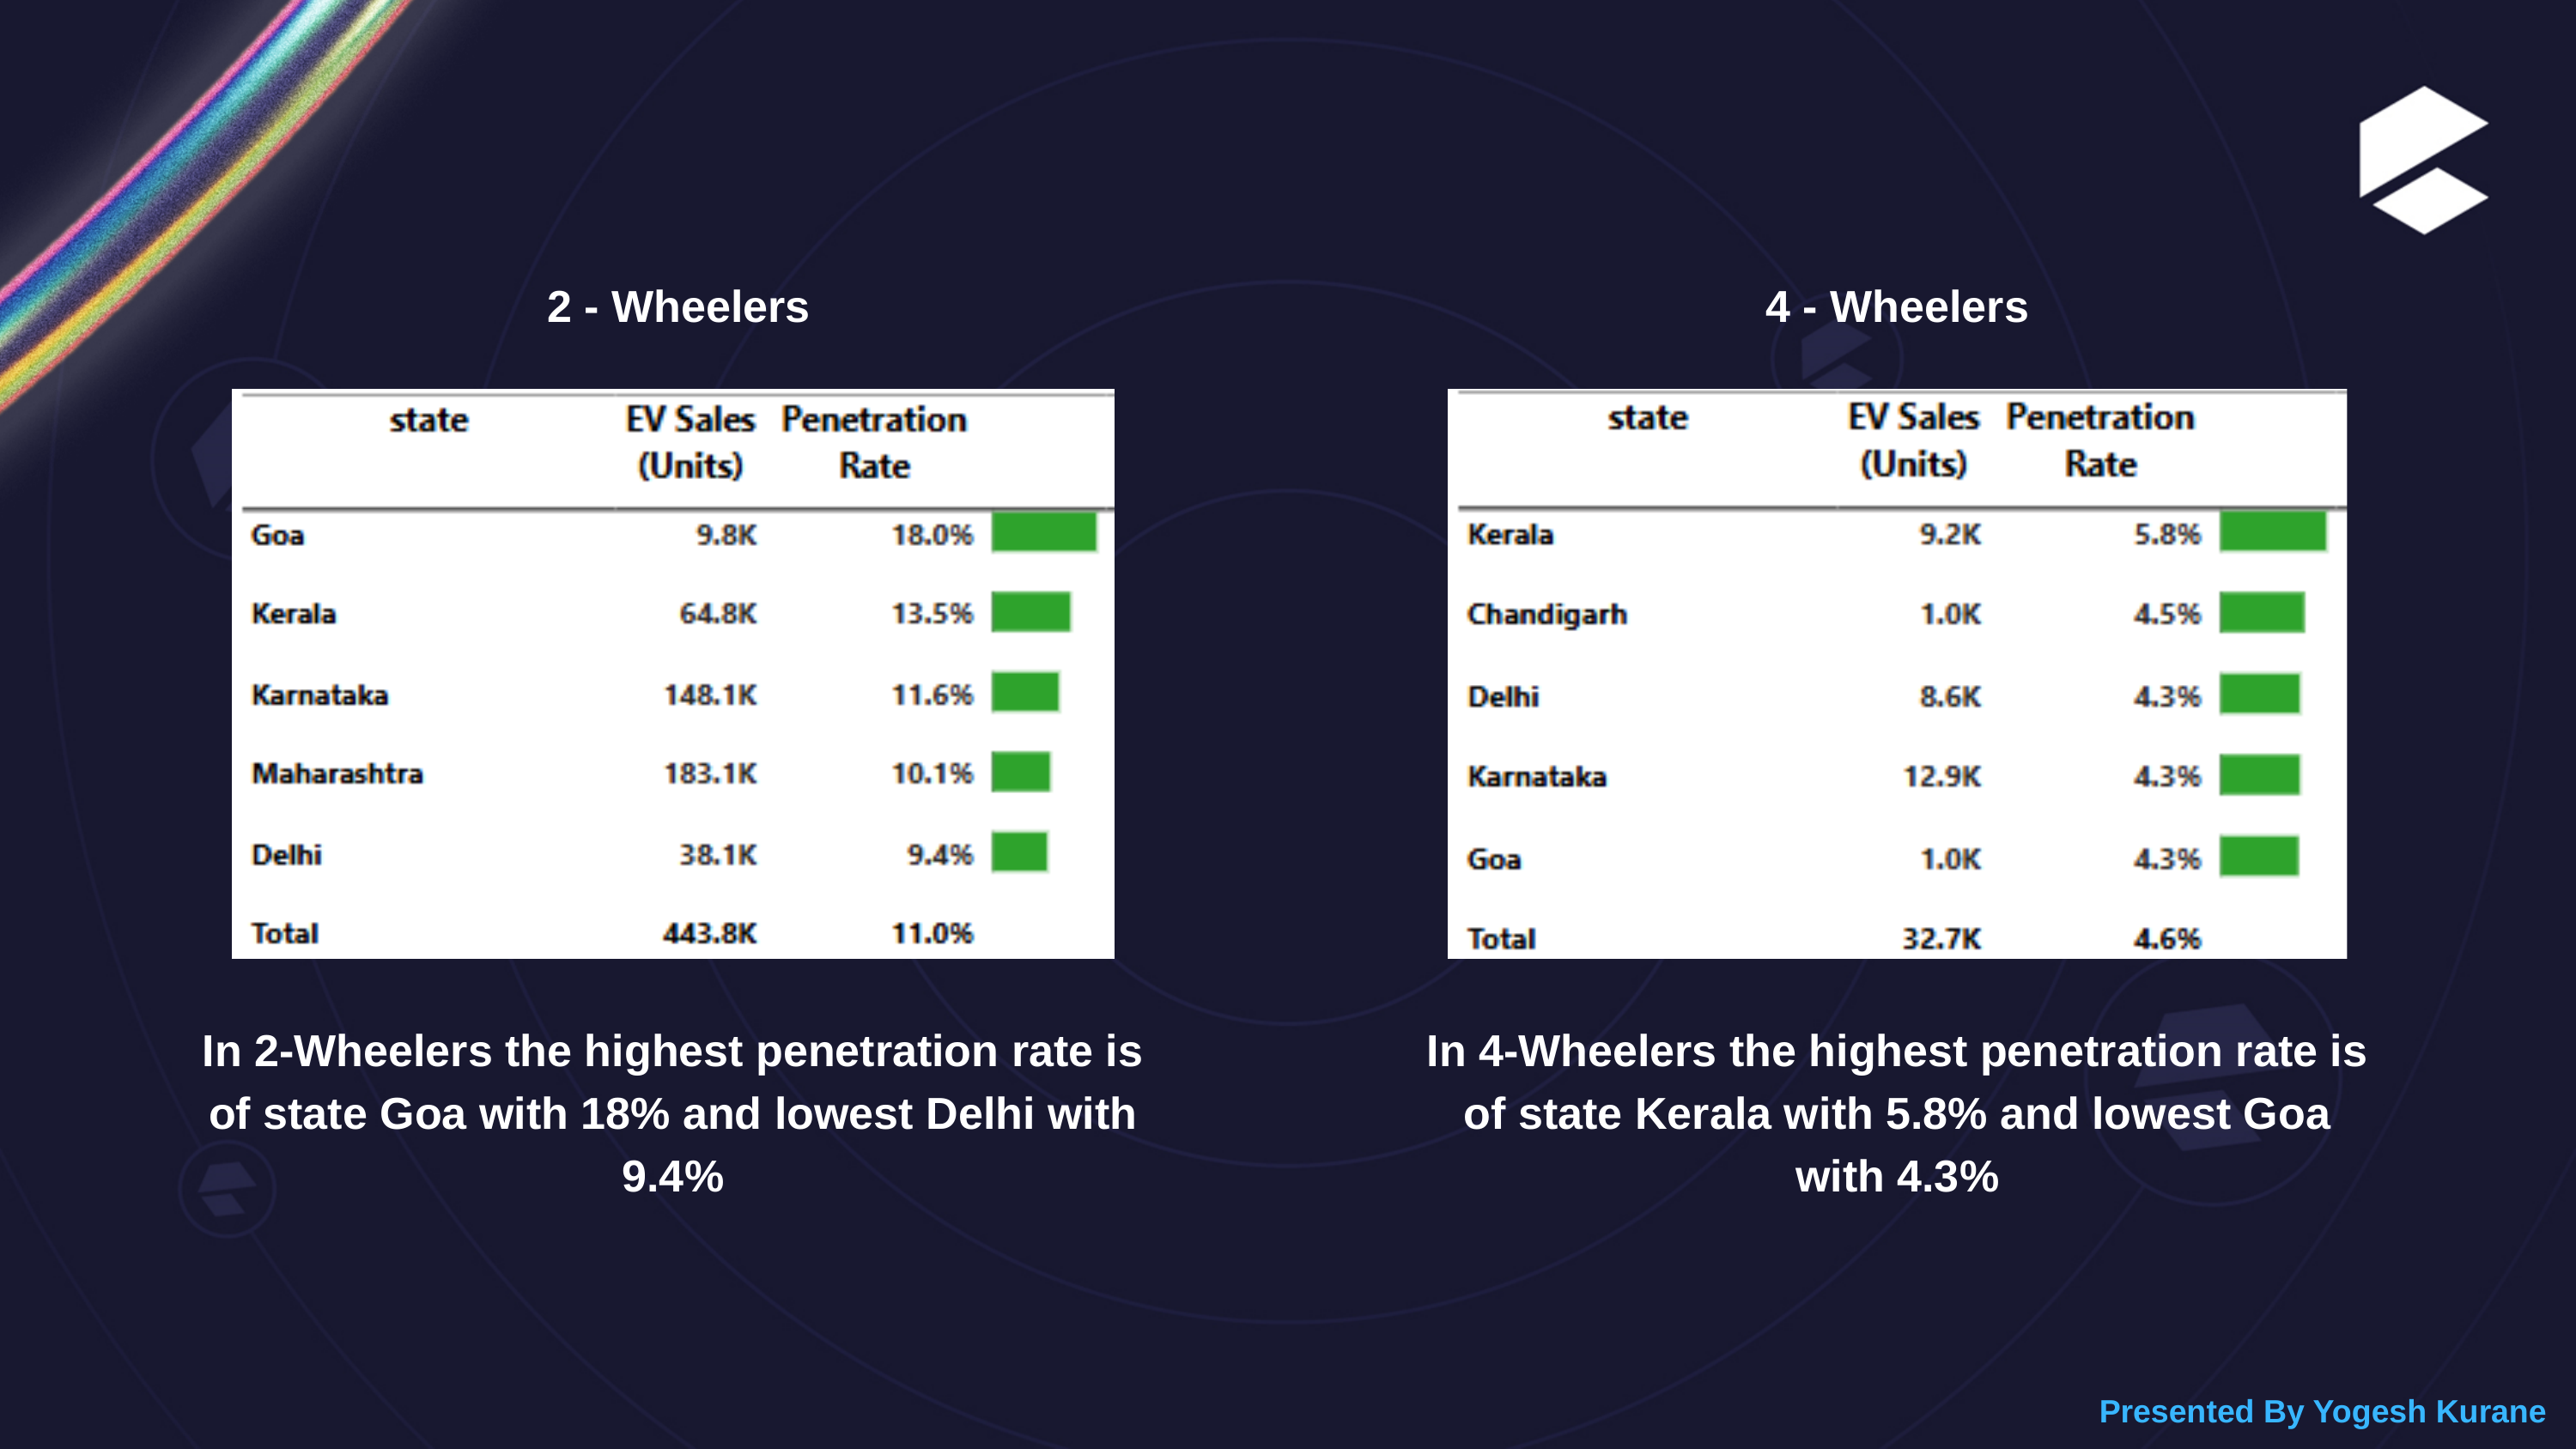

2 - Wheelers
4 - Wheelers

In 2-Wheelers the highest penetration rate is of state Goa with 18% and lowest Delhi with 9.4%
In 4-Wheelers the highest penetration rate is of state Kerala with 5.8% and lowest Goa with 4.3%
Presented By Yogesh Kurane